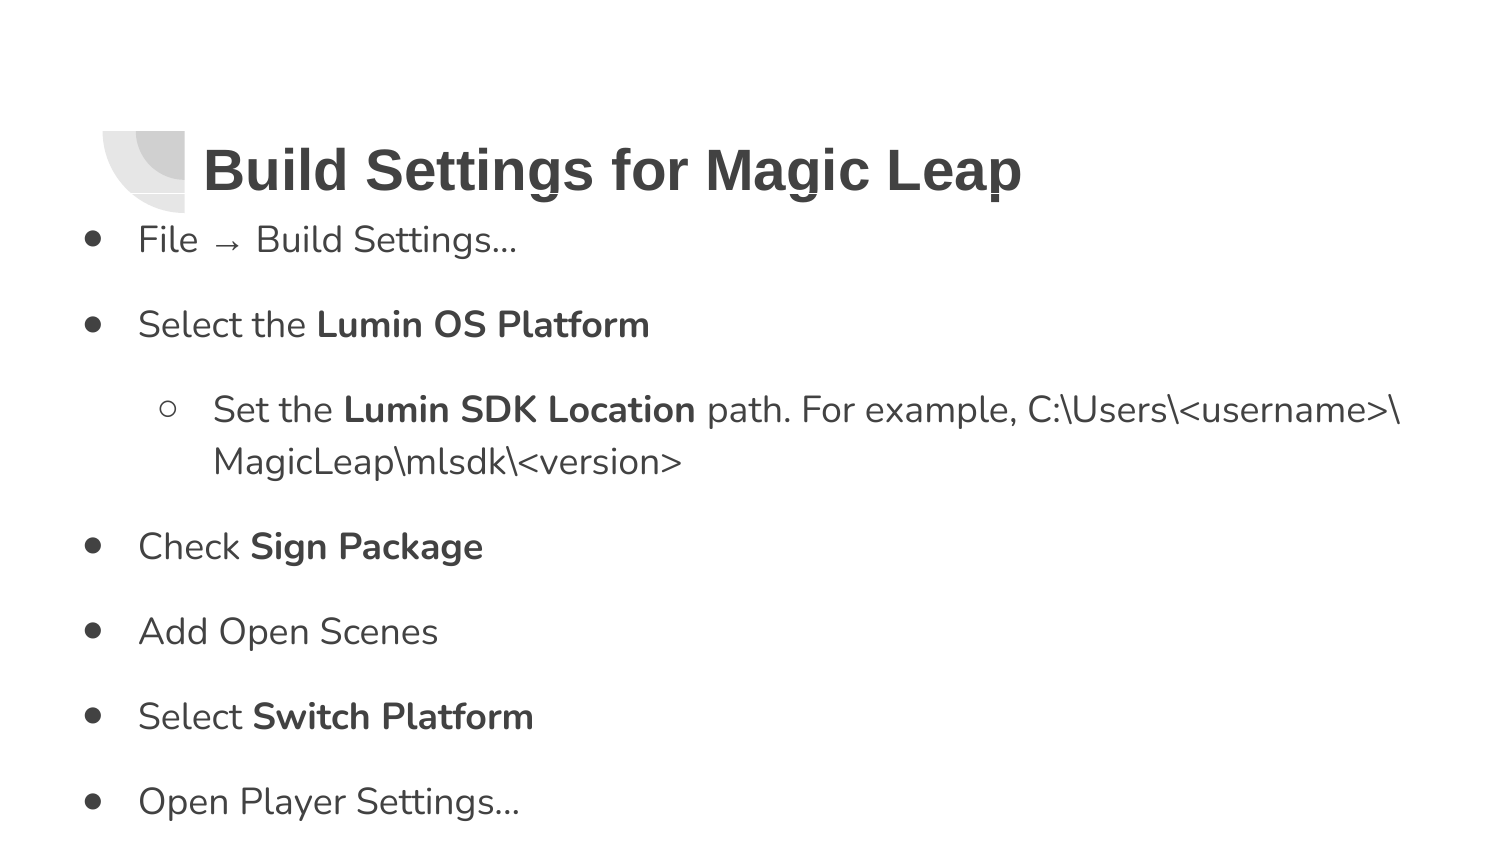

# Build Settings for Magic Leap
File → Build Settings...
Select the Lumin OS Platform
Set the Lumin SDK Location path. For example, C:\Users\<username>\MagicLeap\mlsdk\<version>
Check Sign Package
Add Open Scenes
Select Switch Platform
Open Player Settings...